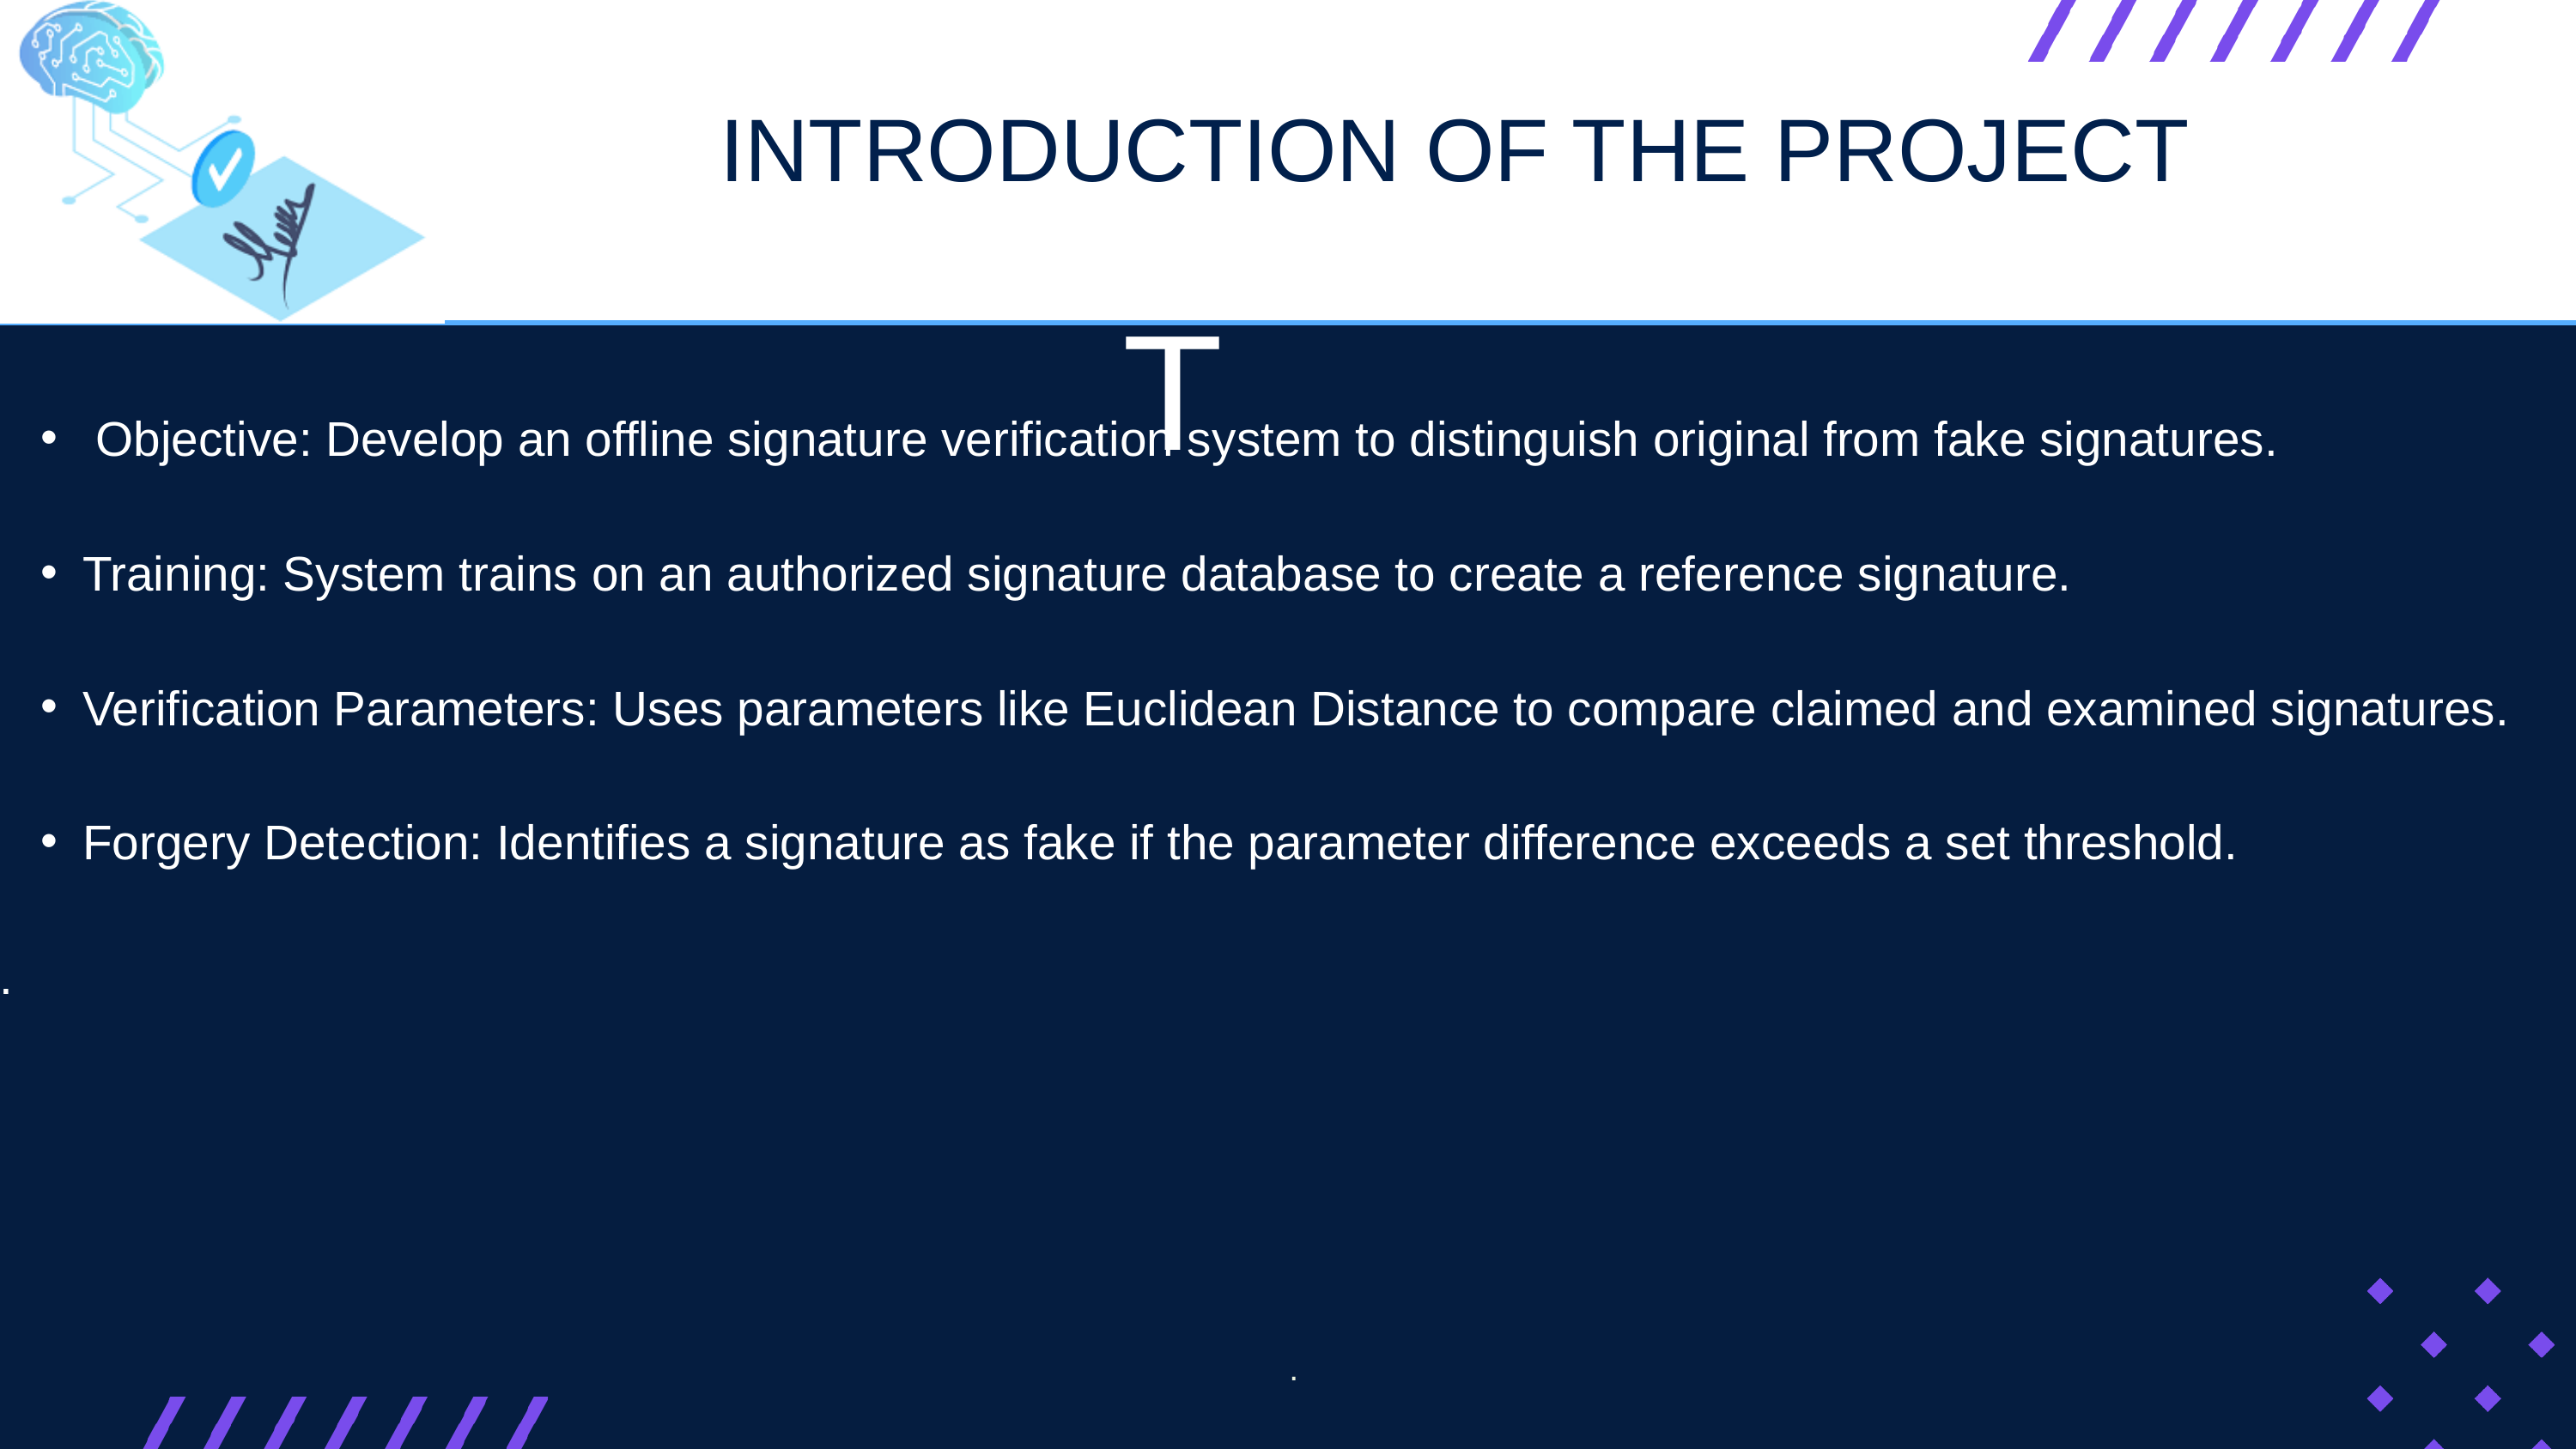

ABSTRACT
INTRODUCTION OF THE PROJECT
 Objective: Develop an offline signature verification system to distinguish original from fake signatures.

Training: System trains on an authorized signature database to create a reference signature.

Verification Parameters: Uses parameters like Euclidean Distance to compare claimed and examined signatures.

Forgery Detection: Identifies a signature as fake if the parameter difference exceeds a set threshold.

.

.